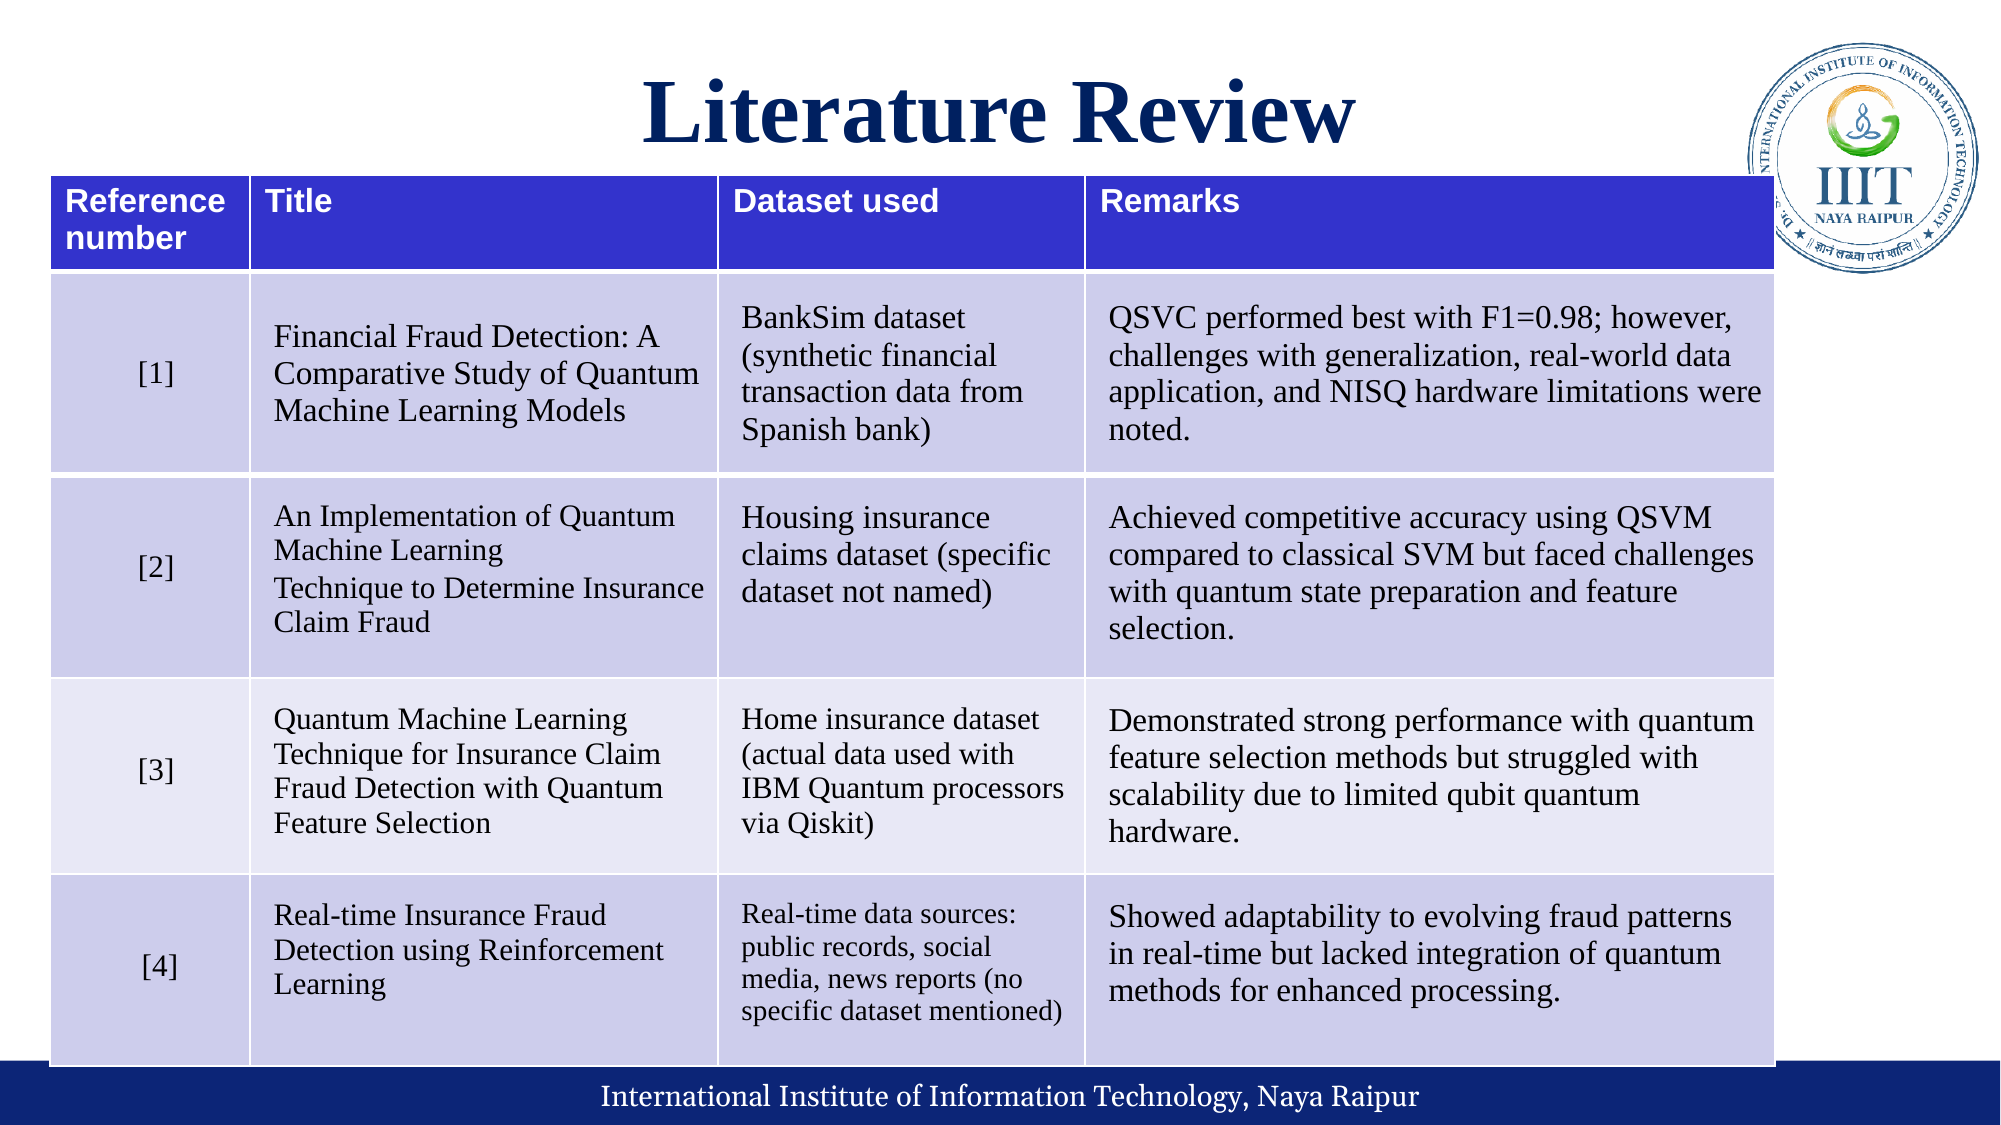

Literature Review
| Reference number | Title | Dataset used | Remarks |
| --- | --- | --- | --- |
| [1] | Financial Fraud Detection: A Comparative Study of Quantum Machine Learning Models | BankSim dataset (synthetic financial transaction data from Spanish bank) | QSVC performed best with F1=0.98; however, challenges with generalization, real-world data application, and NISQ hardware limitations were noted. |
| [2] | An Implementation of Quantum Machine Learning Technique to Determine Insurance Claim Fraud | Housing insurance claims dataset (specific dataset not named) | Achieved competitive accuracy using QSVM compared to classical SVM but faced challenges with quantum state preparation and feature selection. |
| [3] | Quantum Machine Learning Technique for Insurance Claim Fraud Detection with Quantum Feature Selection | Home insurance dataset (actual data used with IBM Quantum processors via Qiskit) | Demonstrated strong performance with quantum feature selection methods but struggled with scalability due to limited qubit quantum hardware. |
| [4] | Real-time Insurance Fraud Detection using Reinforcement Learning | Real-time data sources: public records, social media, news reports (no specific dataset mentioned) | Showed adaptability to evolving fraud patterns in real-time but lacked integration of quantum methods for enhanced processing. |
International Institute of Information Technology, Naya Raipur